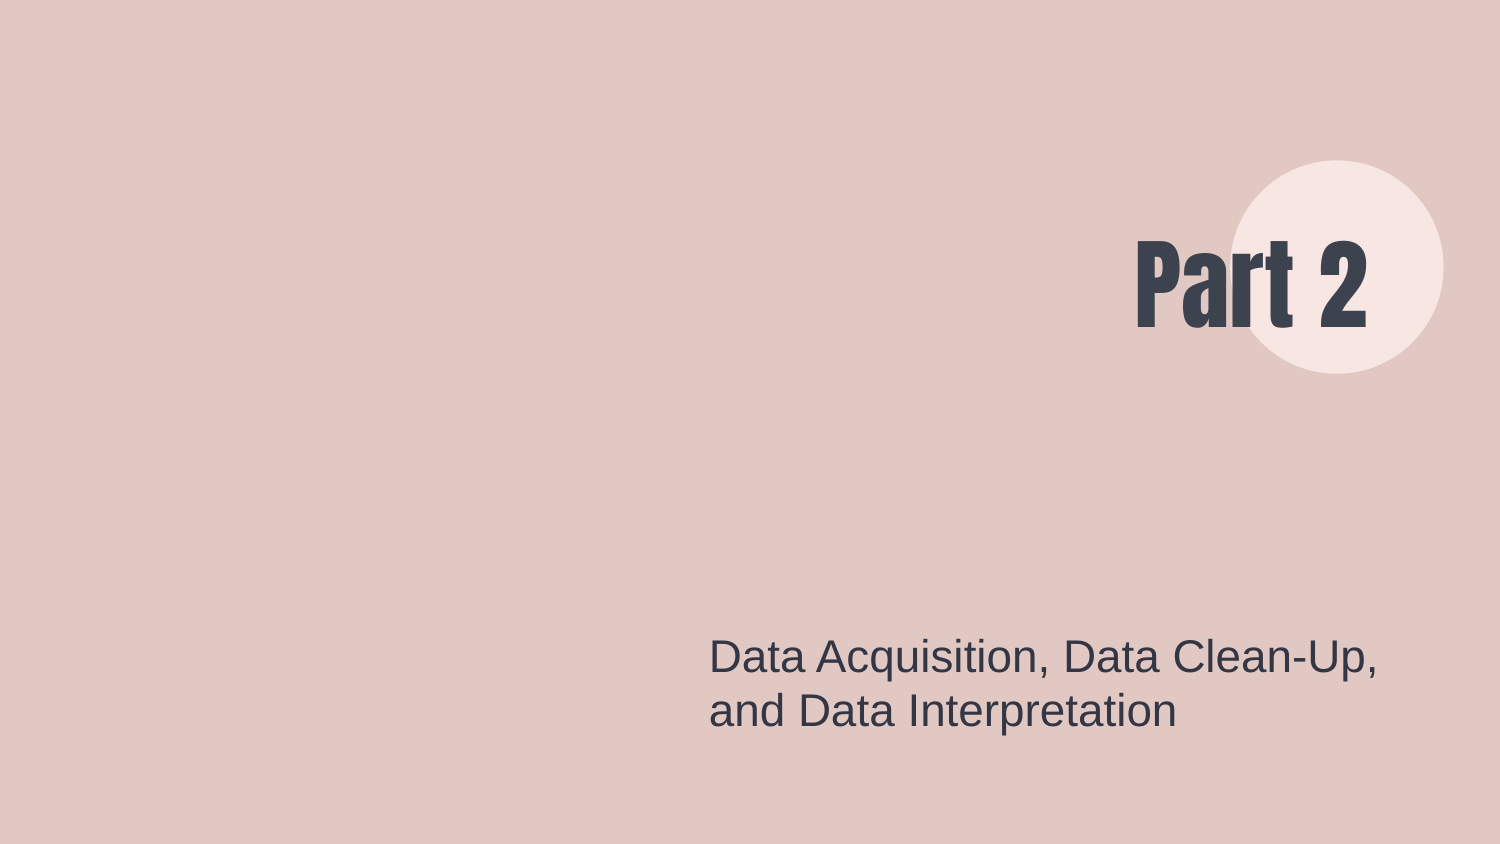

# Part 2
Data Acquisition, Data Clean-Up,
and Data Interpretation